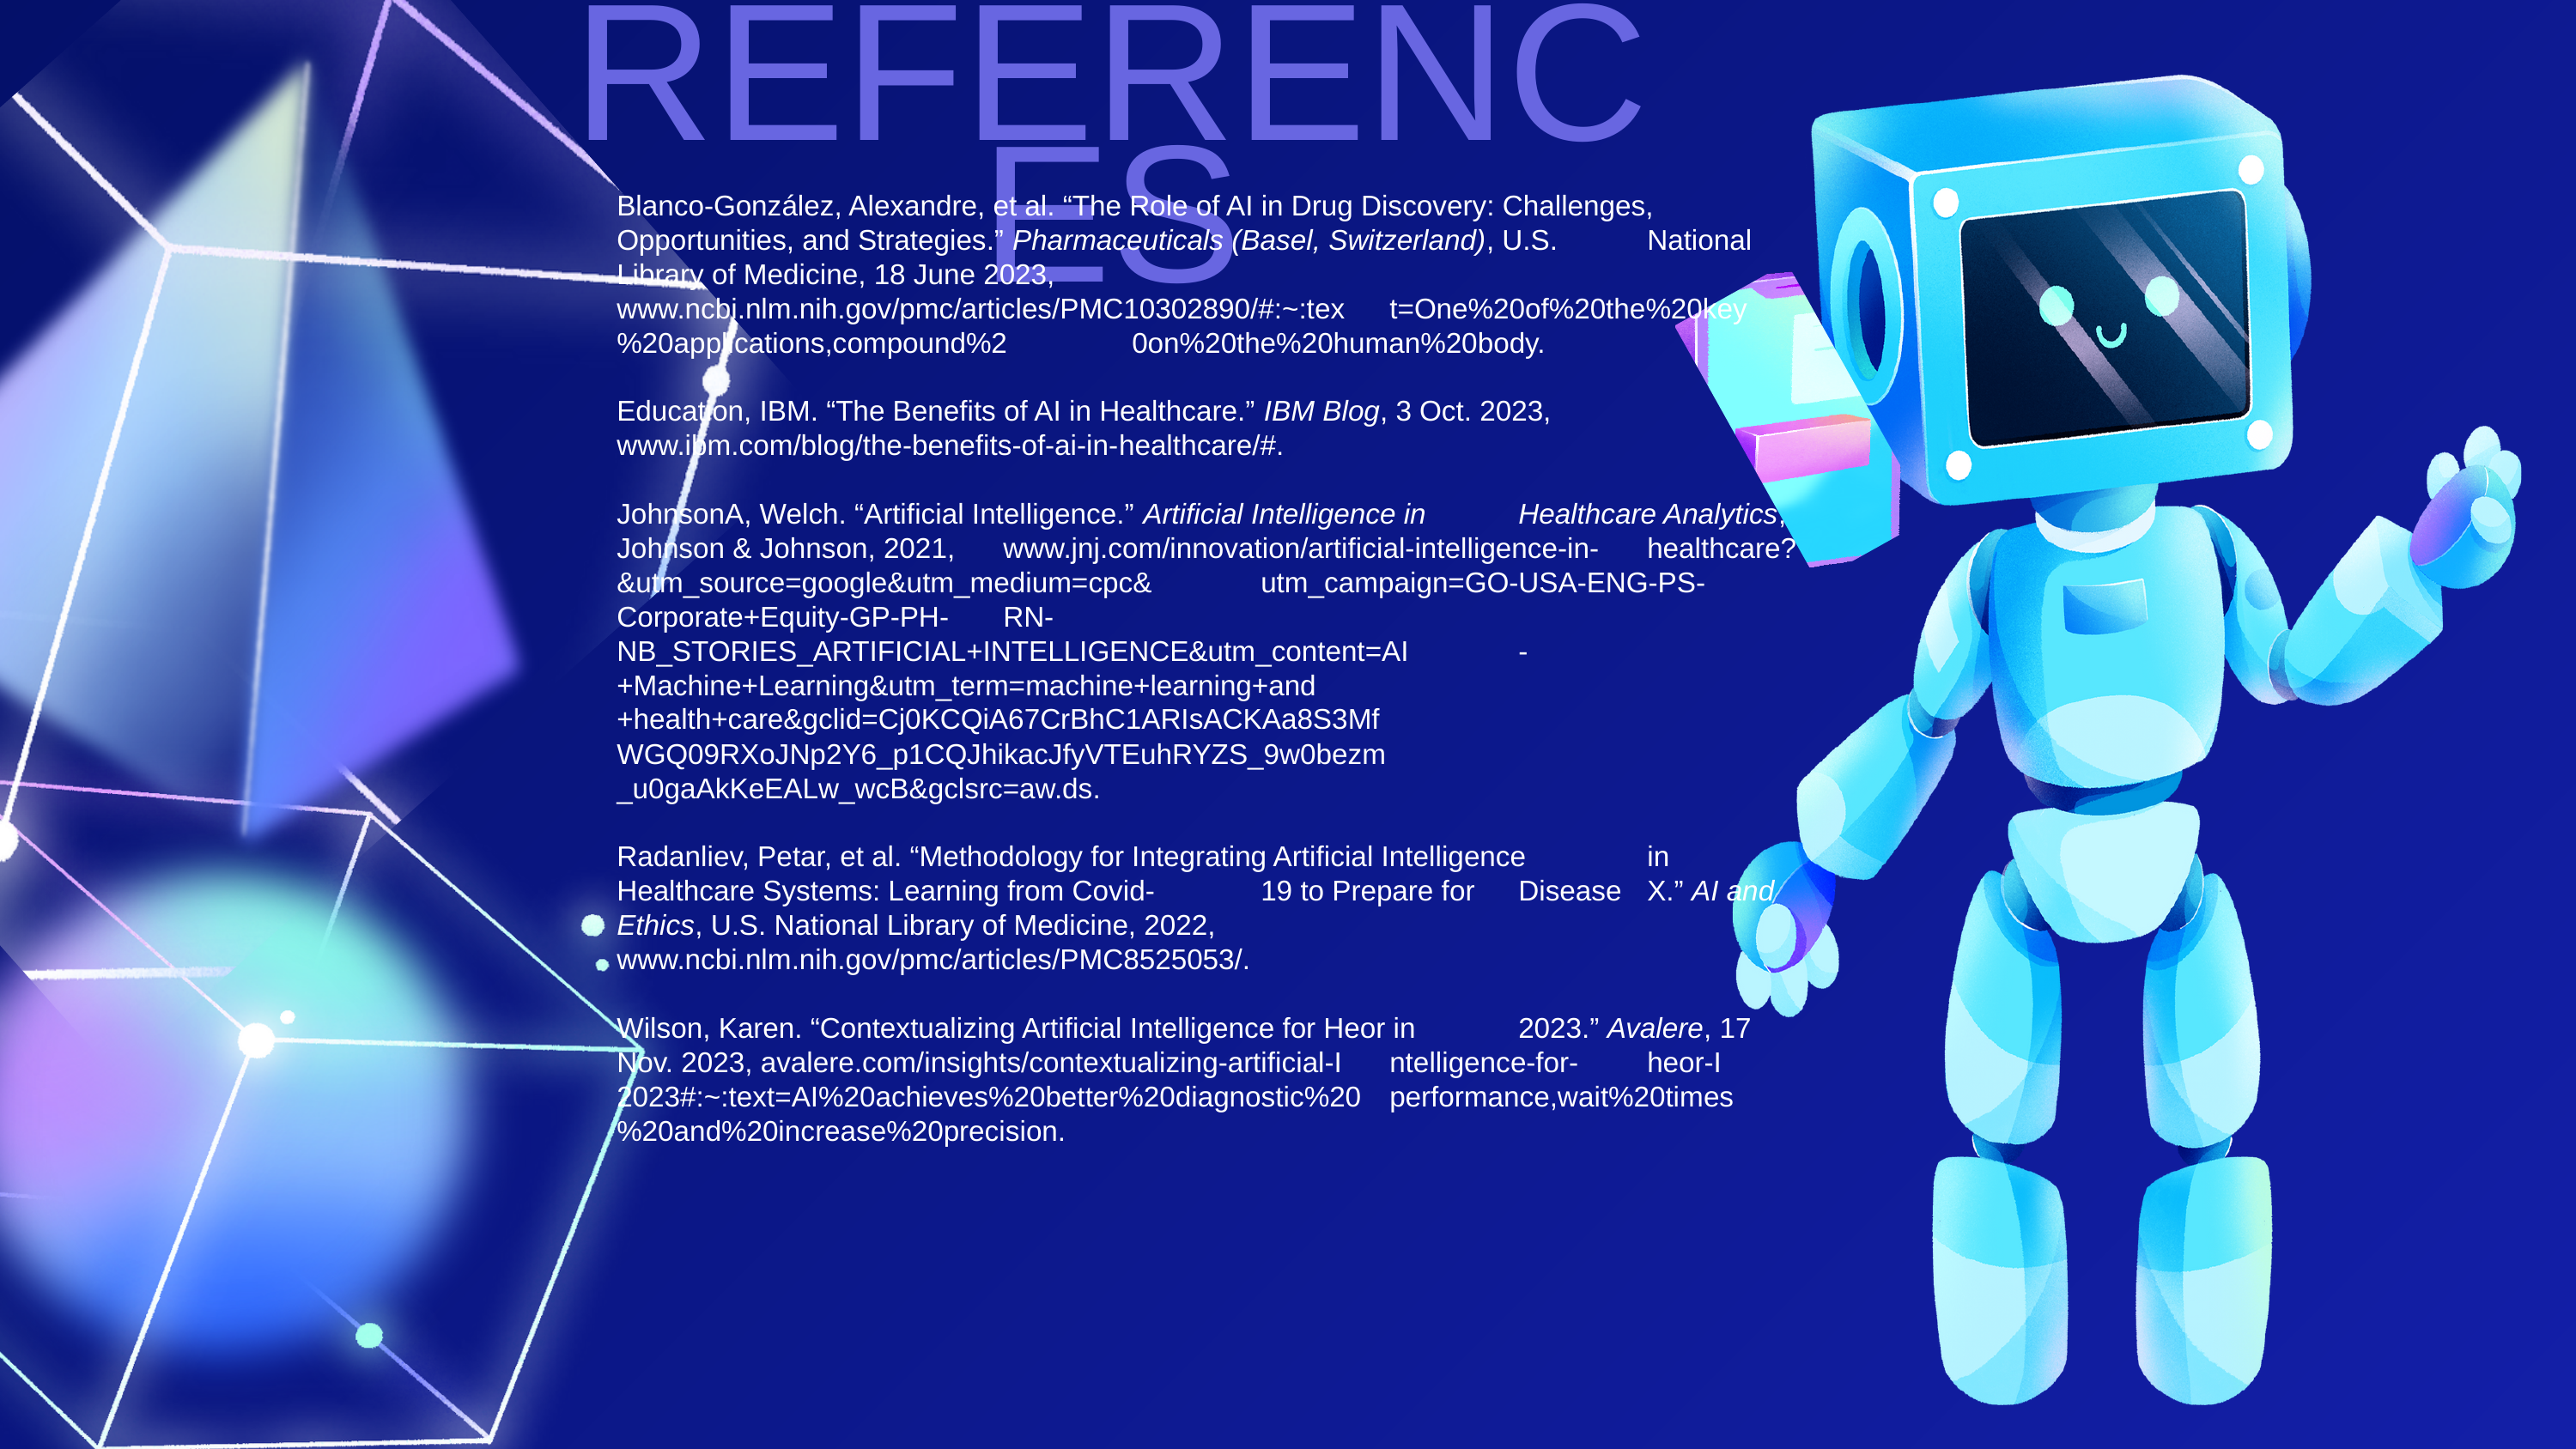

REFERENCES

Blanco-González, Alexandre, et al. “The Role of AI in Drug Discovery: Challenges, 	Opportunities, and Strategies.” Pharmaceuticals (Basel, Switzerland), U.S. 	National 	Library of Medicine, 18 June 2023, 	www.ncbi.nlm.nih.gov/pmc/articles/PMC10302890/#:~:tex	t=One%20of%20the%20key%20applications,compound%2	0on%20the%20human%20body.

Education, IBM. “The Benefits of AI in Healthcare.” IBM Blog, 3 Oct. 2023, 	www.ibm.com/blog/the-benefits-of-ai-in-healthcare/#.

JohnsonA, Welch. “Artificial Intelligence.” Artificial Intelligence in 	Healthcare Analytics, Johnson & Johnson, 2021, 	www.jnj.com/innovation/artificial-intelligence-in-	healthcare?&utm_source=google&utm_medium=cpc&	utm_campaign=GO-USA-ENG-PS-Corporate+Equity-GP-PH-	RN-NB_STORIES_ARTIFICIAL+INTELLIGENCE&utm_content=AI	-	+Machine+Learning&utm_term=machine+learning+and	+health+care&gclid=Cj0KCQiA67CrBhC1ARIsACKAa8S3Mf	WGQ09RXoJNp2Y6_p1CQJhikacJfyVTEuhRYZS_9w0bezm	_u0gaAkKeEALw_wcB&gclsrc=aw.ds.

Radanliev, Petar, et al. “Methodology for Integrating Artificial Intelligence 	in Healthcare Systems: Learning from Covid-	19 to Prepare for 	Disease 	X.” AI and Ethics, U.S. National Library of Medicine, 2022, 	www.ncbi.nlm.nih.gov/pmc/articles/PMC8525053/.

Wilson, Karen. “Contextualizing Artificial Intelligence for Heor in 	2023.” Avalere, 17 	Nov. 2023, avalere.com/insights/contextualizing-artificial-I	ntelligence-for-	heor-I	2023#:~:text=AI%20achieves%20better%20diagnostic%20	performance,wait%20times%20and%20increase%20precision.